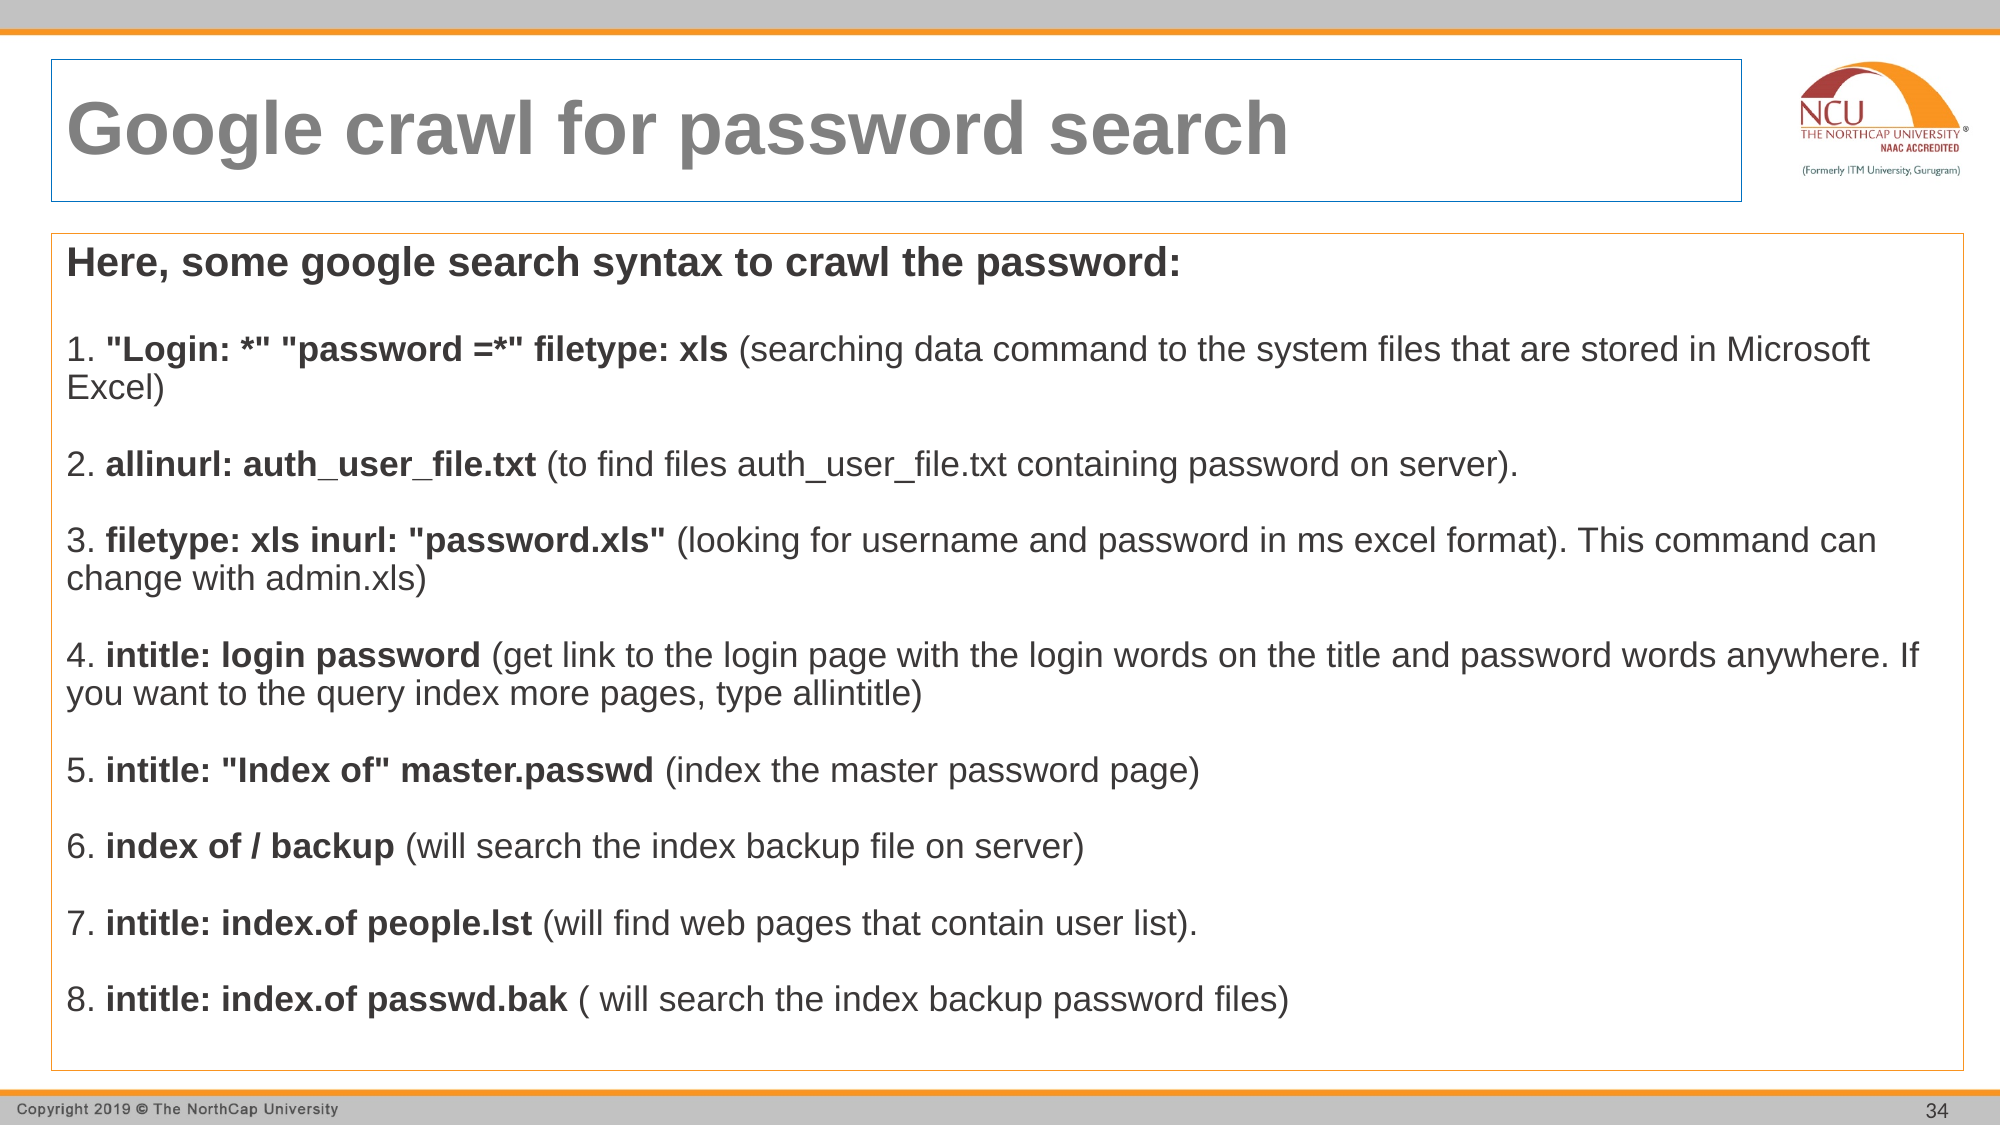

# Google crawl for password search
Here, some google search syntax to crawl the password:
1. "Login: *" "password =*" filetype: xls (searching data command to the system files that are stored in Microsoft Excel)
2. allinurl: auth_user_file.txt (to find files auth_user_file.txt containing password on server).
3. filetype: xls inurl: "password.xls" (looking for username and password in ms excel format). This command can change with admin.xls)
4. intitle: login password (get link to the login page with the login words on the title and password words anywhere. If you want to the query index more pages, type allintitle)
5. intitle: "Index of" master.passwd (index the master password page)
6. index of / backup (will search the index backup file on server)
7. intitle: index.of people.lst (will find web pages that contain user list).
8. intitle: index.of passwd.bak ( will search the index backup password files)

34